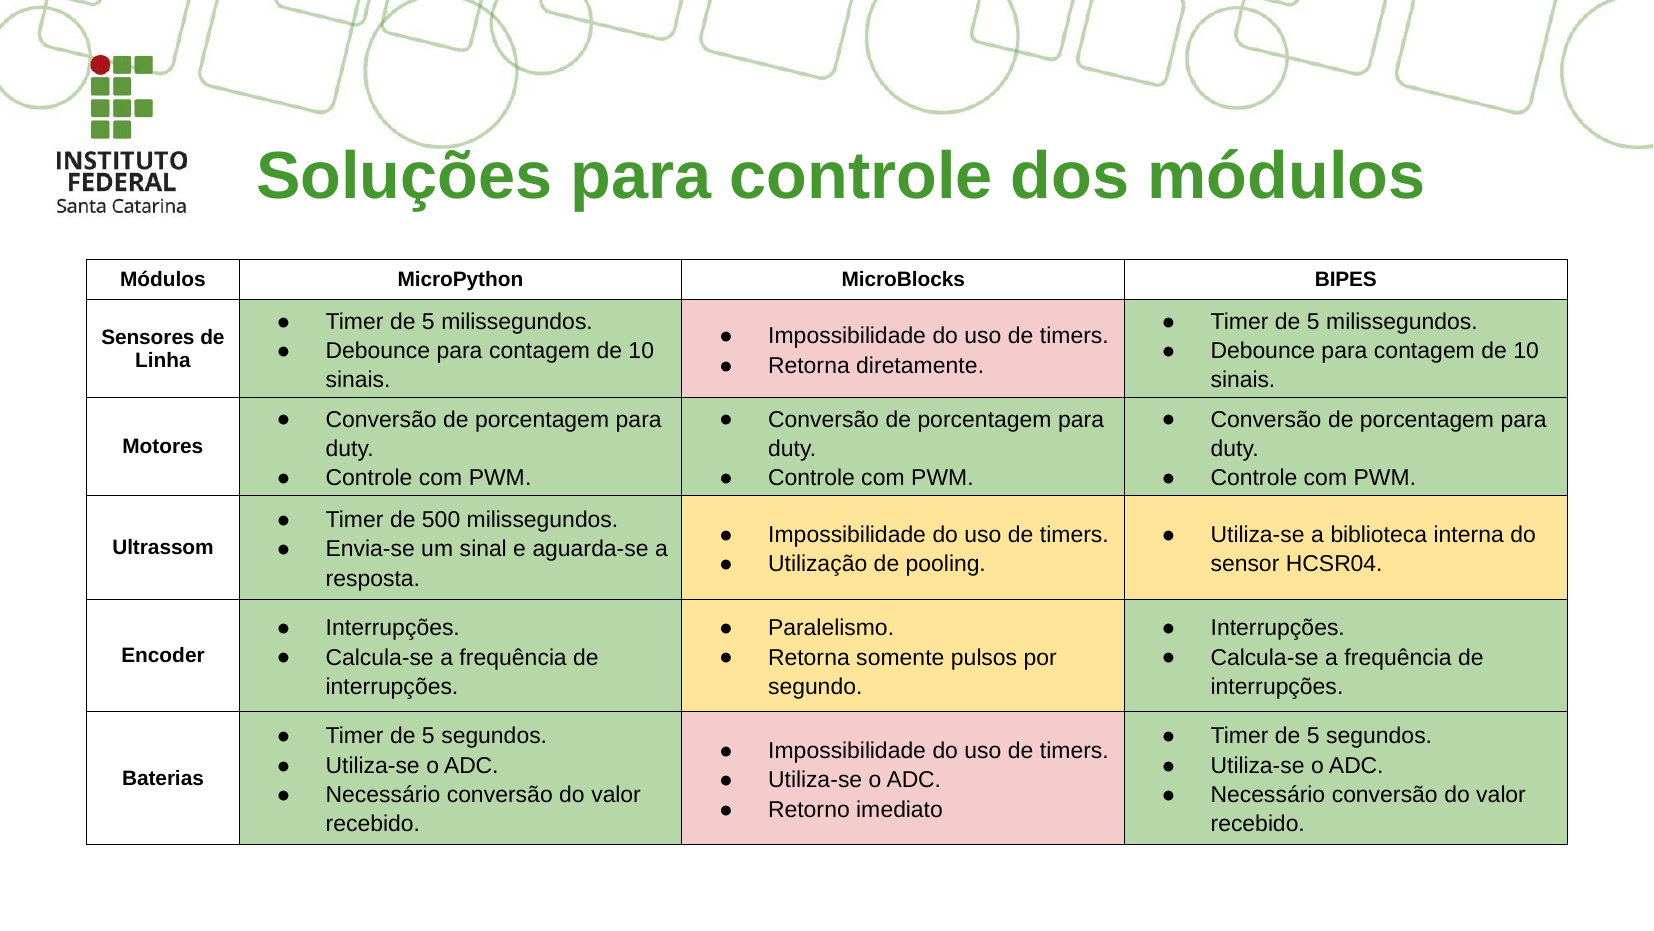

# Soluções para controle dos módulos
| Módulos | MicroPython | MicroBlocks | BIPES |
| --- | --- | --- | --- |
| Sensores de Linha | Timer de 5 milissegundos. Debounce para contagem de 10 sinais. | Impossibilidade do uso de timers. Retorna diretamente. | Timer de 5 milissegundos. Debounce para contagem de 10 sinais. |
| Motores | Conversão de porcentagem para duty. Controle com PWM. | Conversão de porcentagem para duty. Controle com PWM. | Conversão de porcentagem para duty. Controle com PWM. |
| Ultrassom | Timer de 500 milissegundos. Envia-se um sinal e aguarda-se a resposta. | Impossibilidade do uso de timers. Utilização de pooling. | Utiliza-se a biblioteca interna do sensor HCSR04. |
| Encoder | Interrupções. Calcula-se a frequência de interrupções. | Paralelismo. Retorna somente pulsos por segundo. | Interrupções. Calcula-se a frequência de interrupções. |
| Baterias | Timer de 5 segundos. Utiliza-se o ADC. Necessário conversão do valor recebido. | Impossibilidade do uso de timers. Utiliza-se o ADC. Retorno imediato | Timer de 5 segundos. Utiliza-se o ADC. Necessário conversão do valor recebido. |